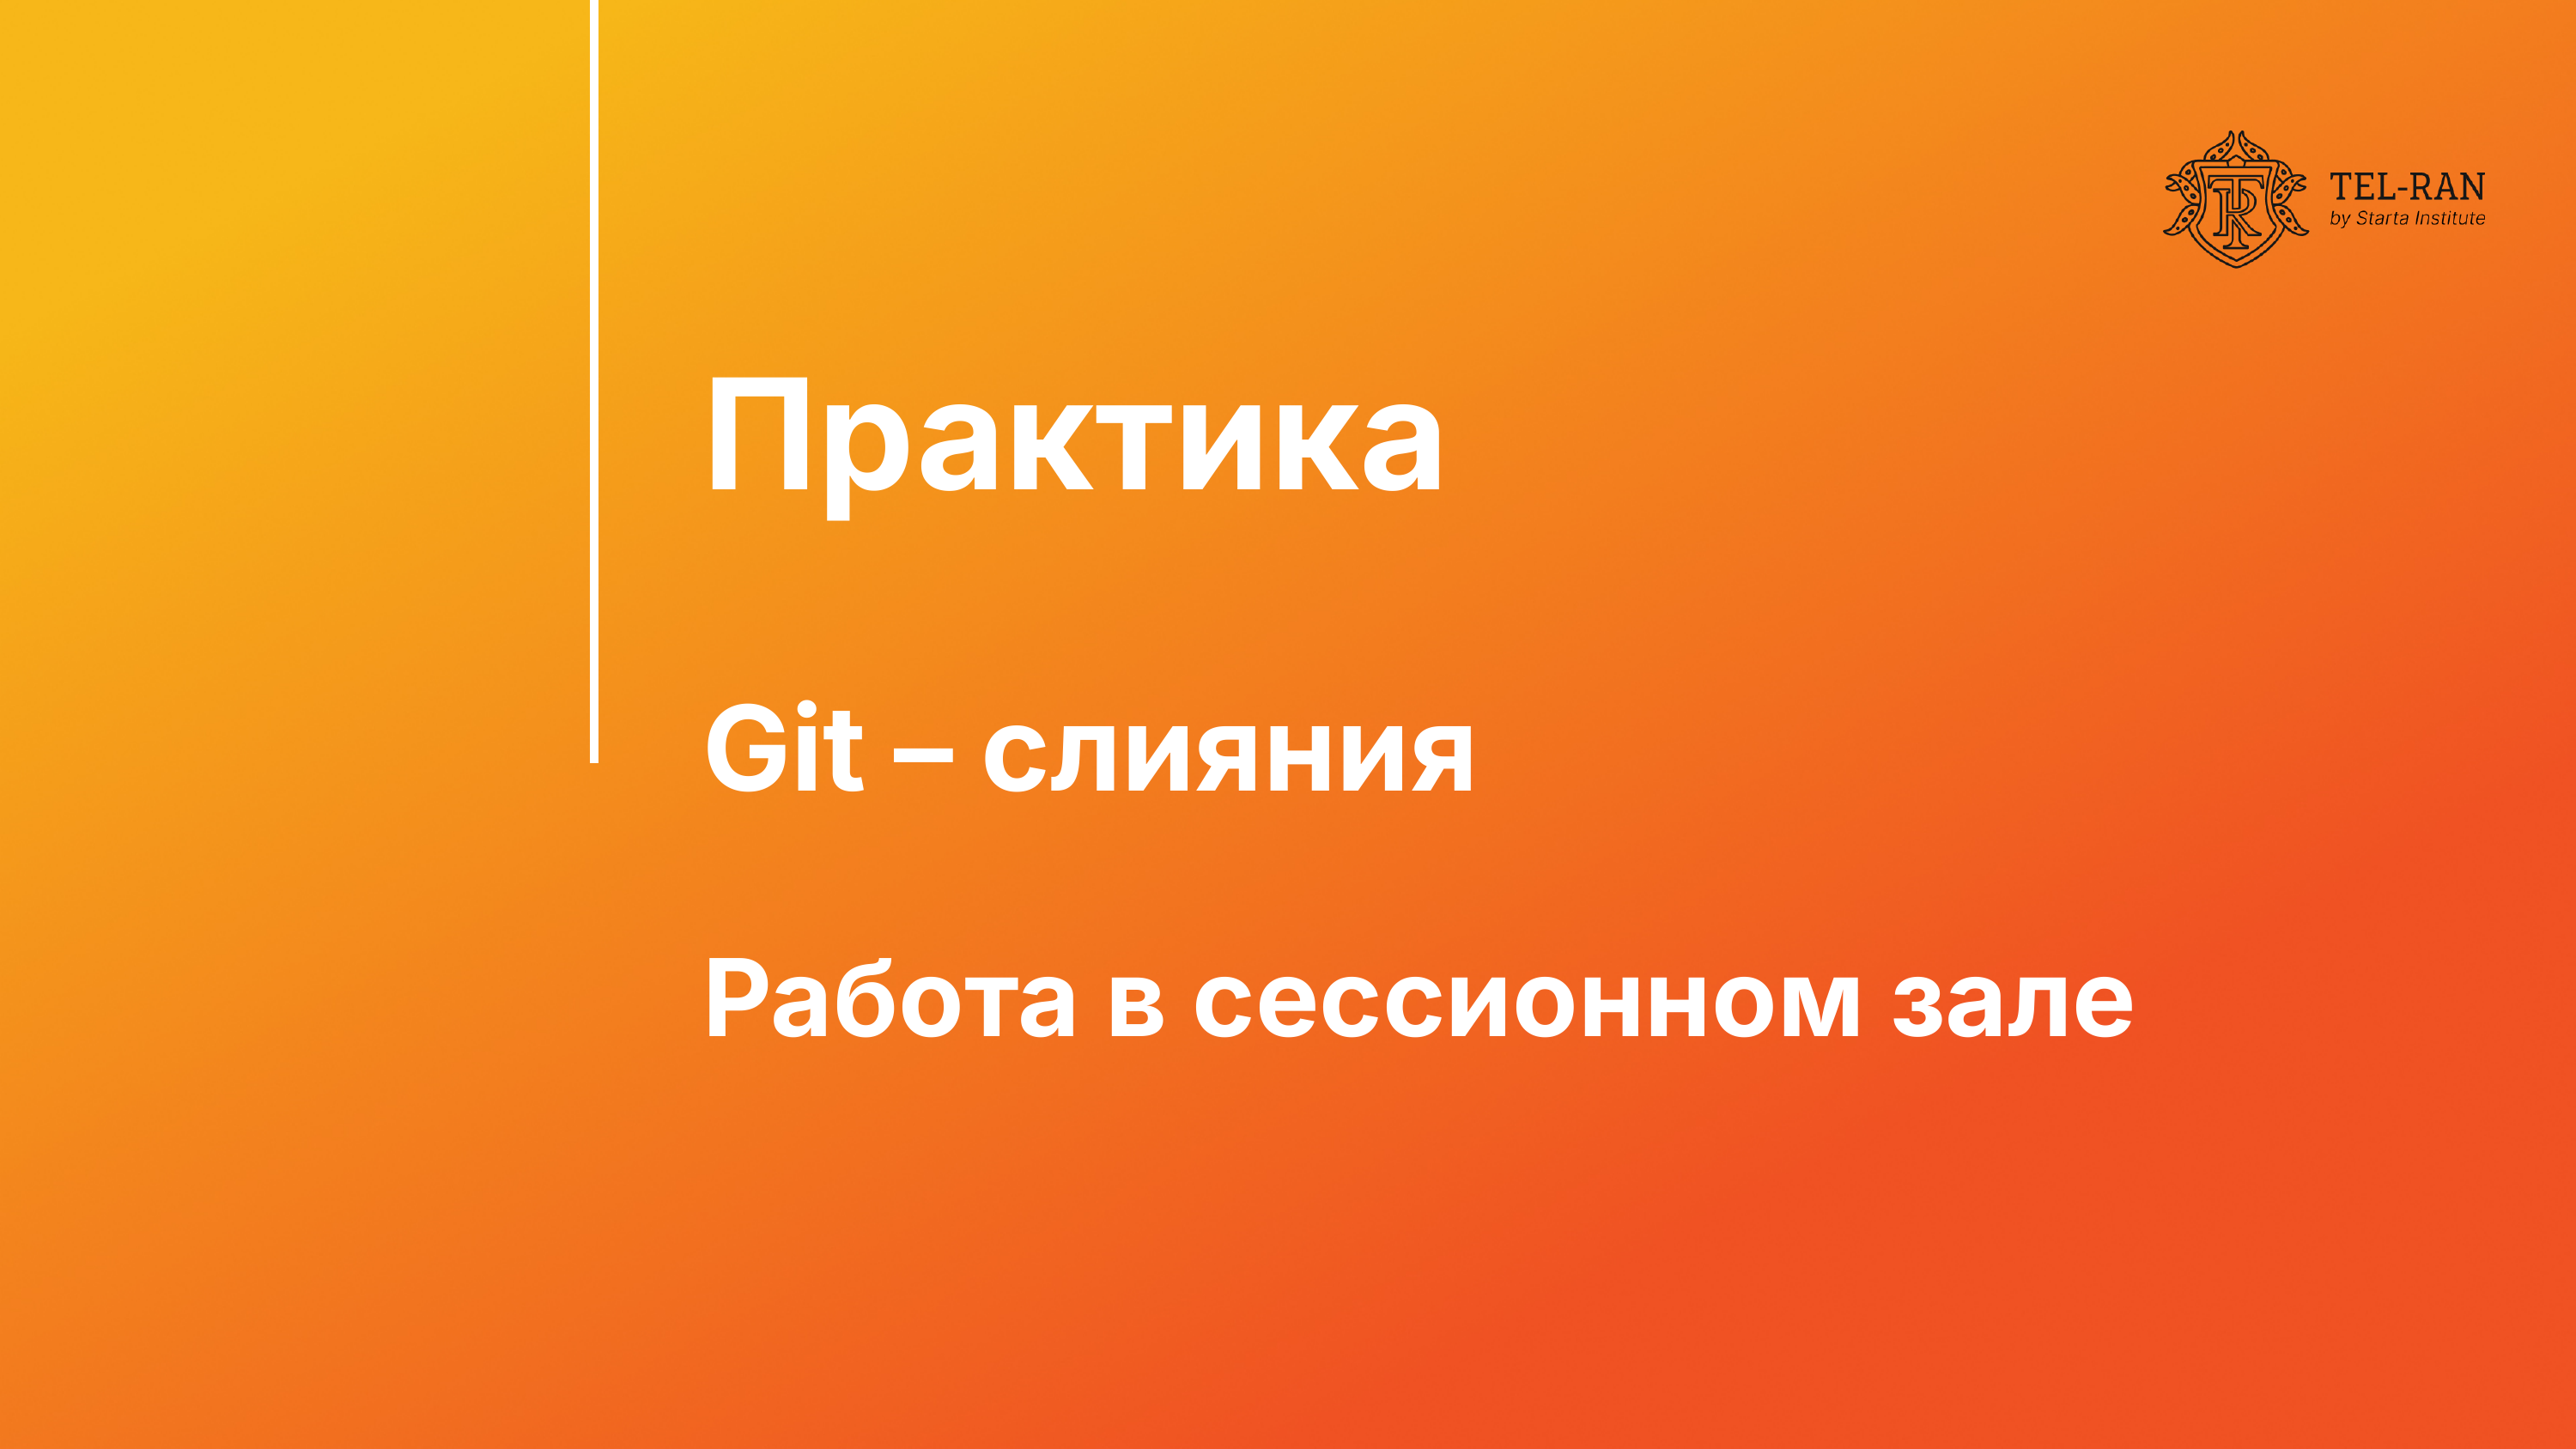

Практика

Git – слияния

Работа в сессионном зале